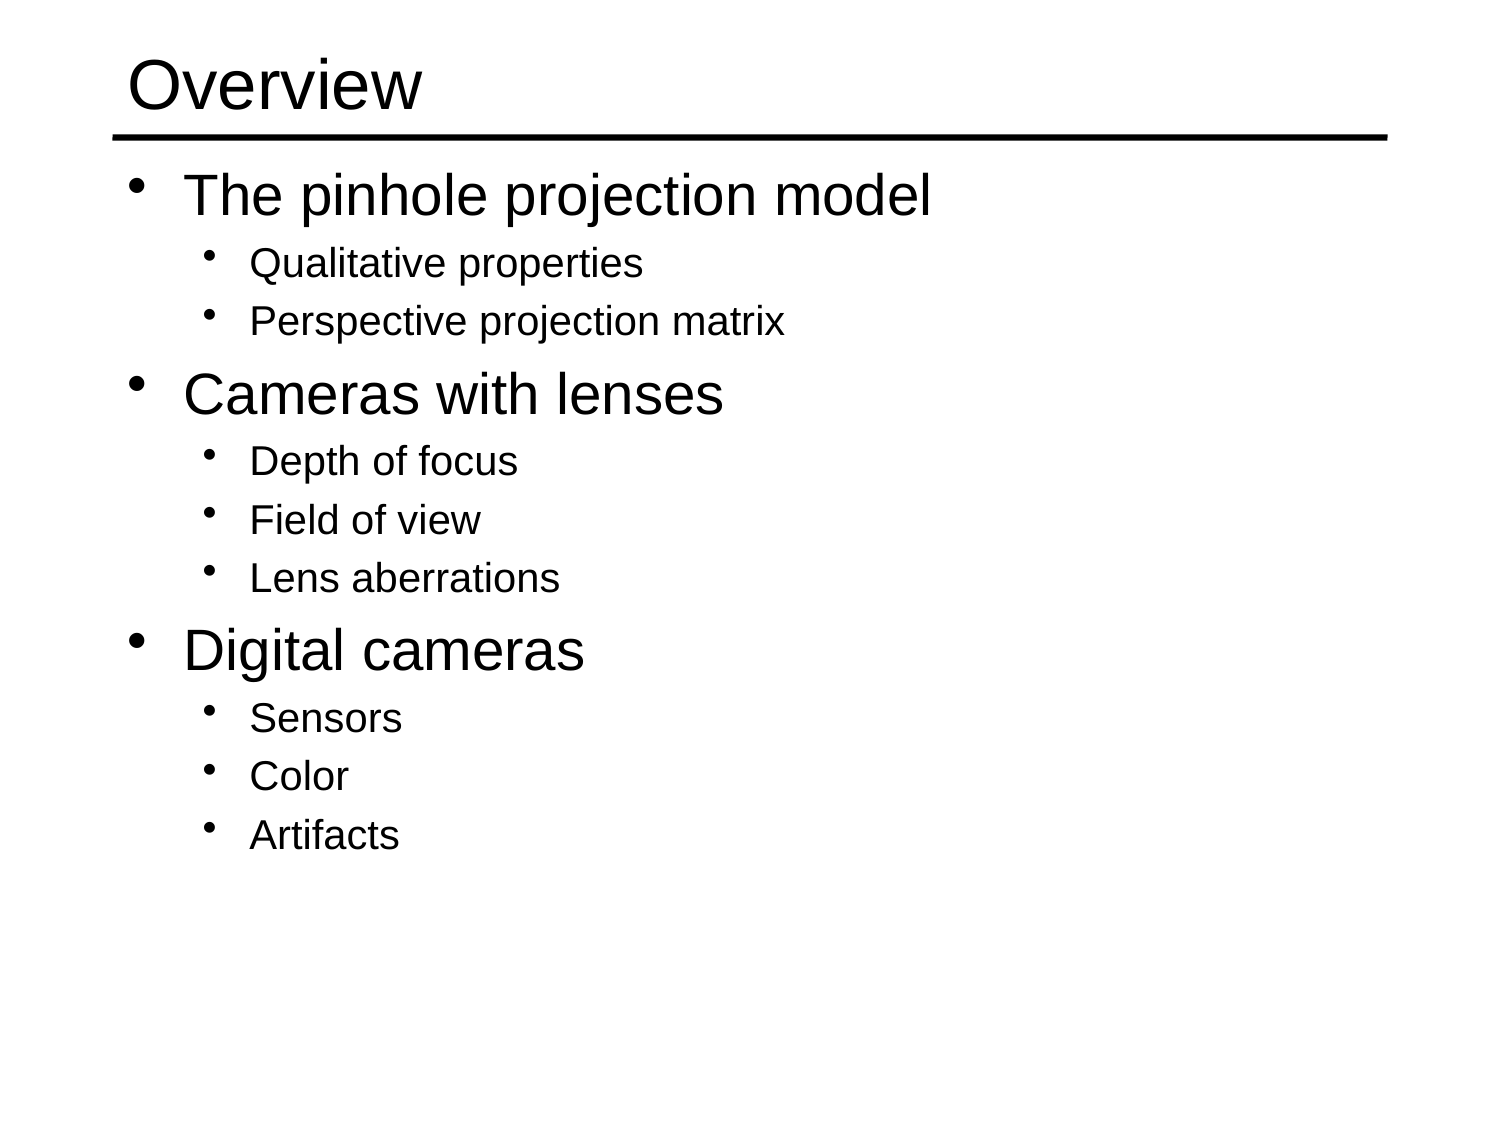

# Overview
The pinhole projection model
Qualitative properties
Perspective projection matrix
Cameras with lenses
Depth of focus
Field of view
Lens aberrations
Digital cameras
Sensors
Color
Artifacts